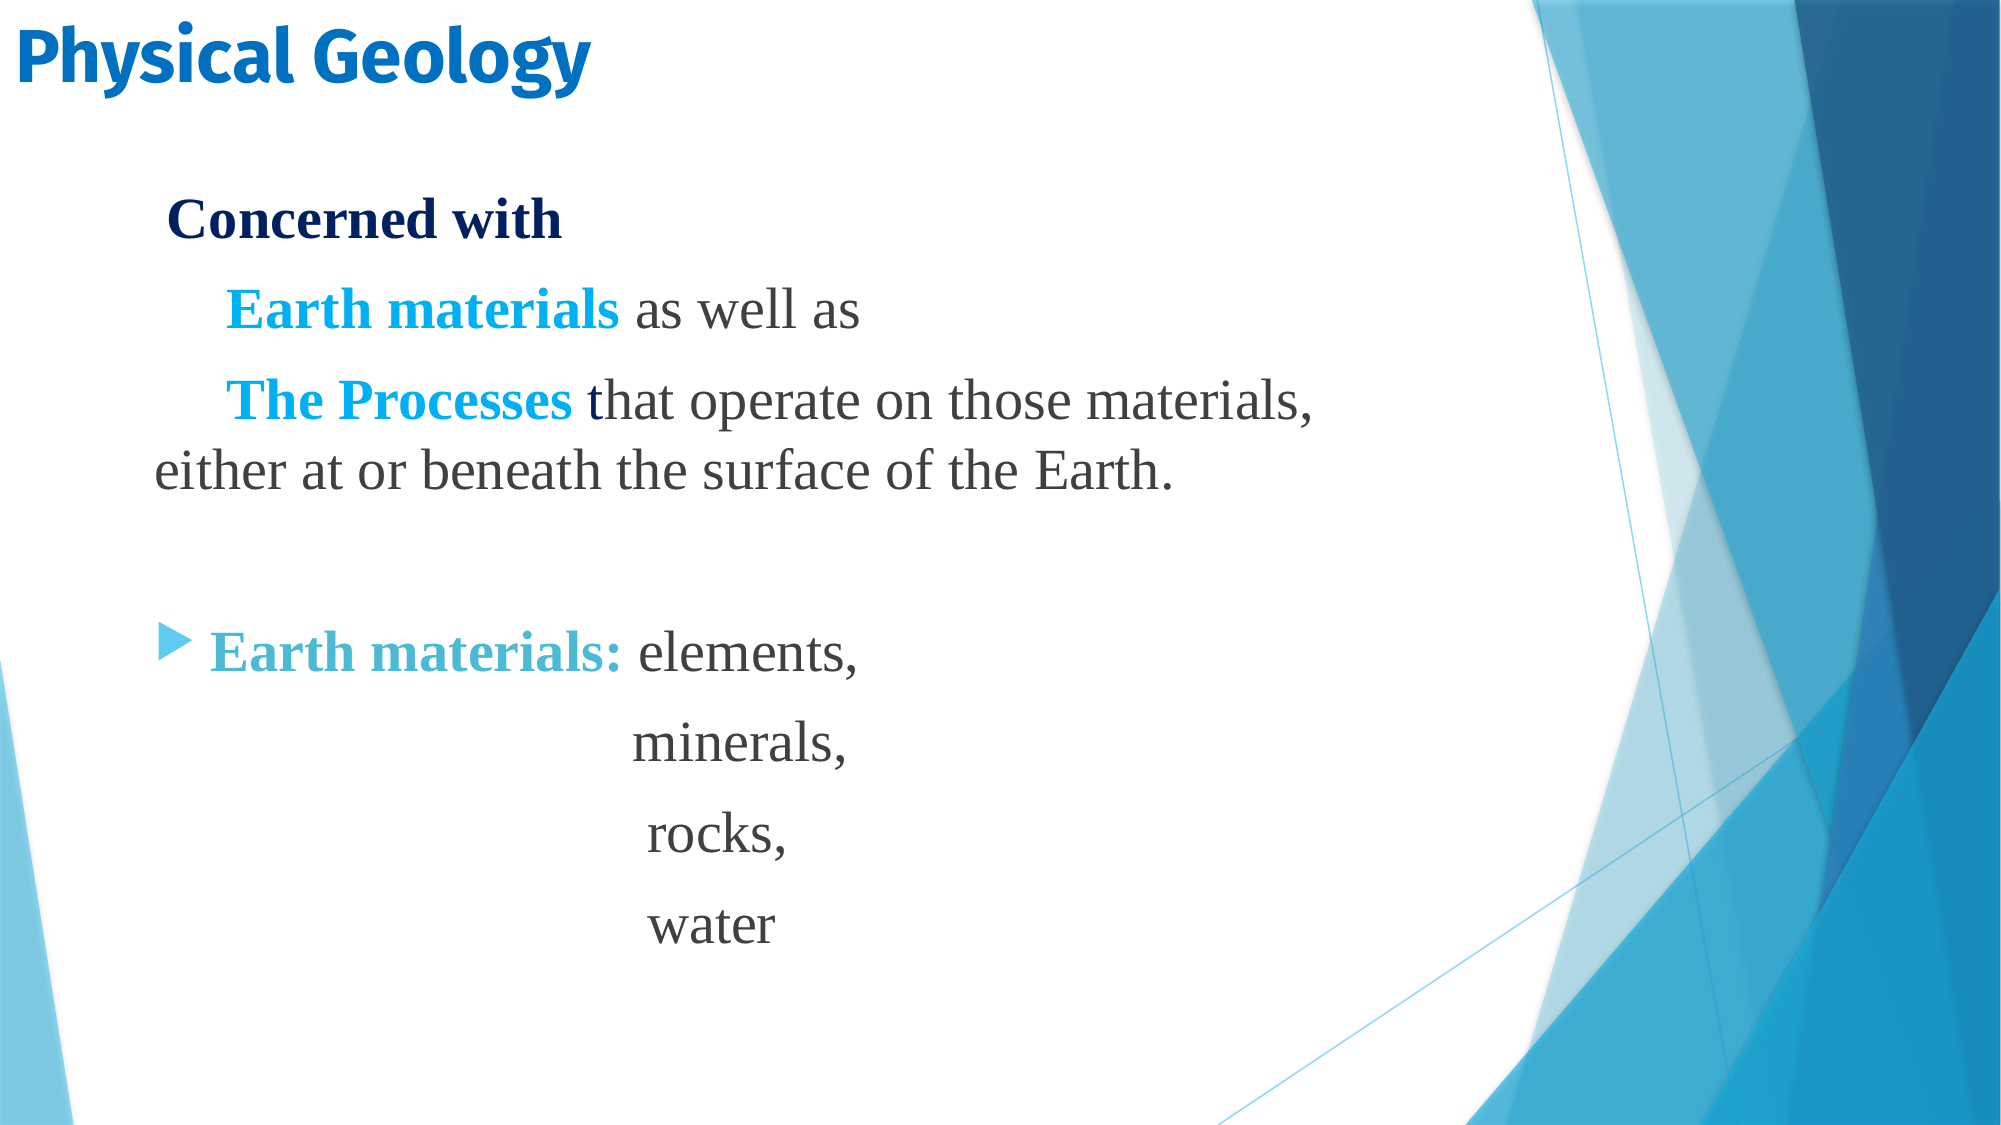

# Physical Geology
 Concerned with
     Earth materials as well as
     The Processes that operate on those materials, either at or beneath the surface of the Earth.

Earth materials: elements,
                                 minerals,
                                  rocks,
                                  water